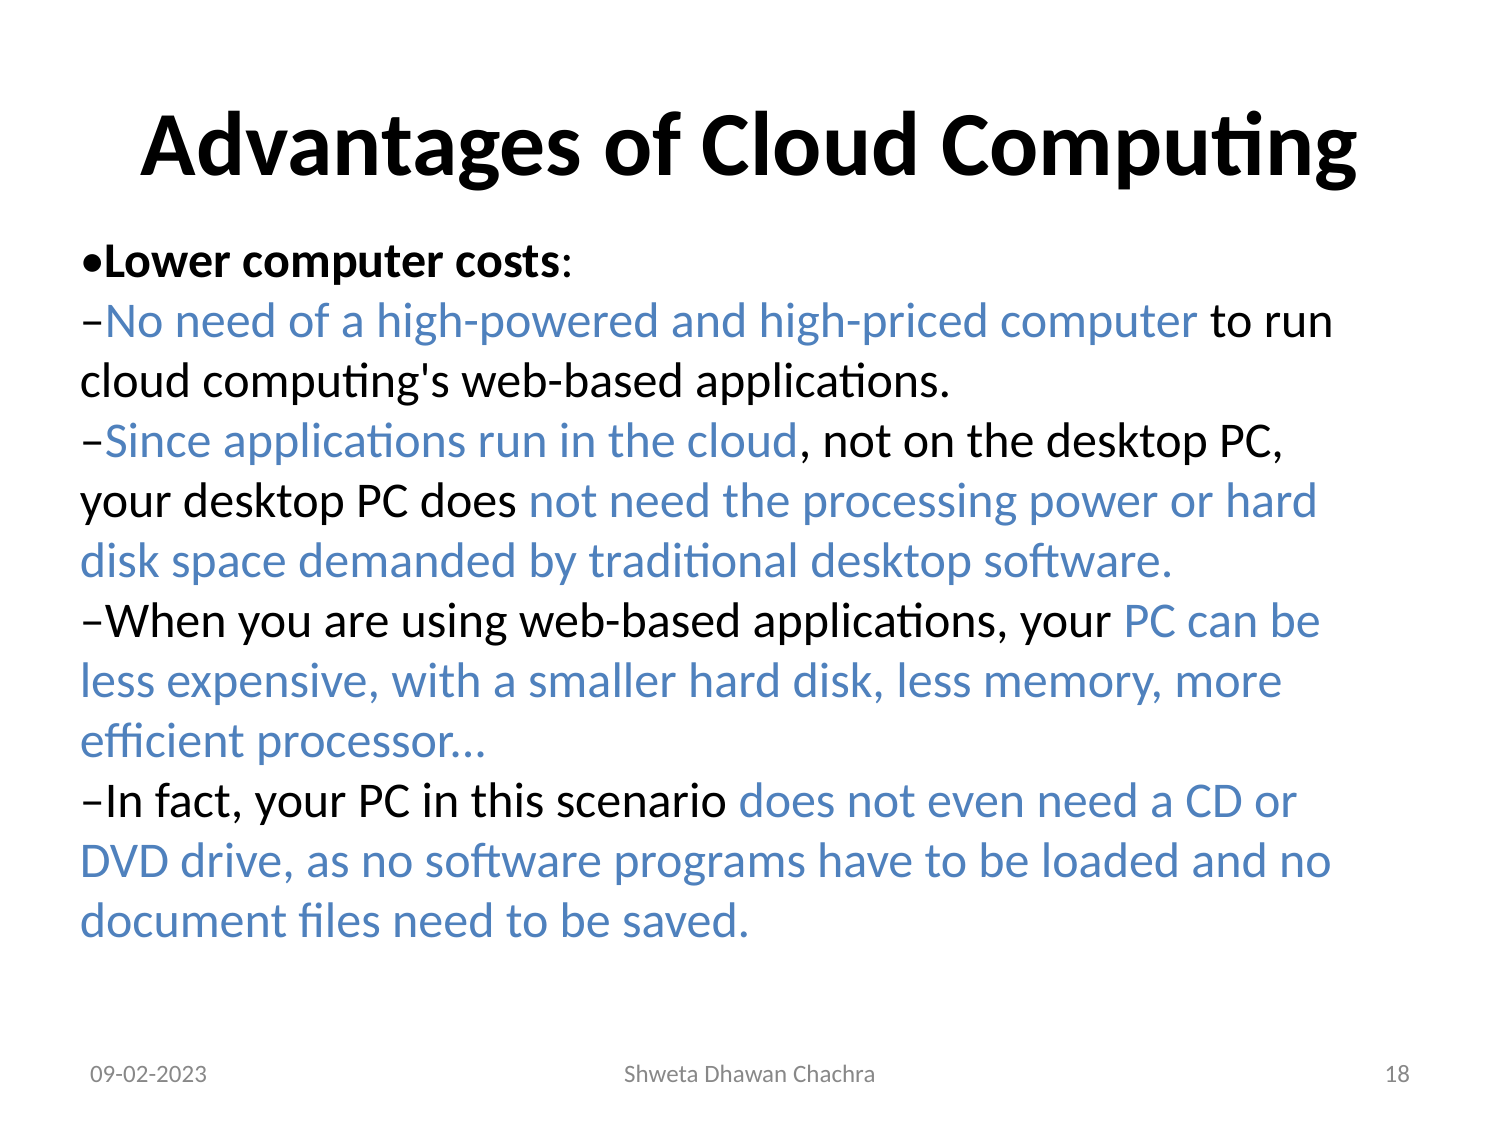

# Advantages of Cloud Computing
•Lower computer costs:
–No need of a high-powered and high-priced computer to run cloud computing's web-based applications.
–Since applications run in the cloud, not on the desktop PC, your desktop PC does not need the processing power or hard disk space demanded by traditional desktop software.
–When you are using web-based applications, your PC can be less expensive, with a smaller hard disk, less memory, more efficient processor...
–In fact, your PC in this scenario does not even need a CD or DVD drive, as no software programs have to be loaded and no document files need to be saved.

09-02-2023
Shweta Dhawan Chachra
18